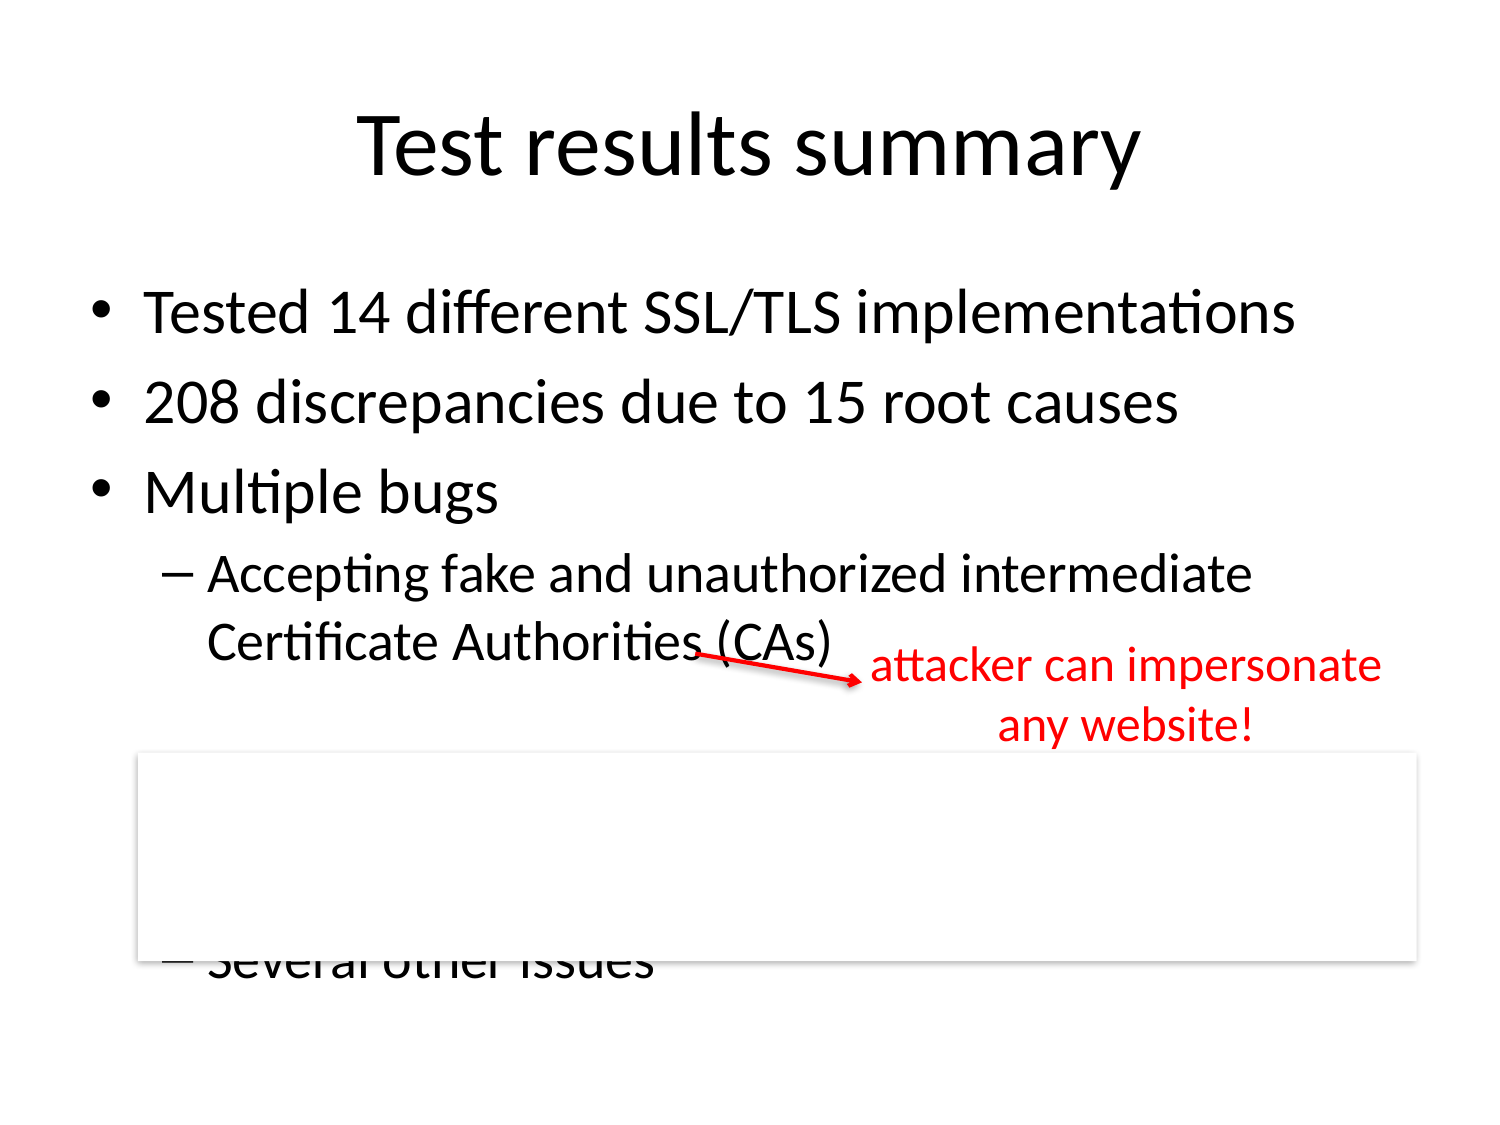

# Test results summary
Tested 14 different SSL/TLS implementations
208 discrepancies due to 15 root causes
Multiple bugs
Accepting fake and unauthorized intermediate Certificate Authorities (CAs)

Accepting certificates not authorized for use in SSL or not valid for server authentication
Several other issues
attacker can impersonate any website!